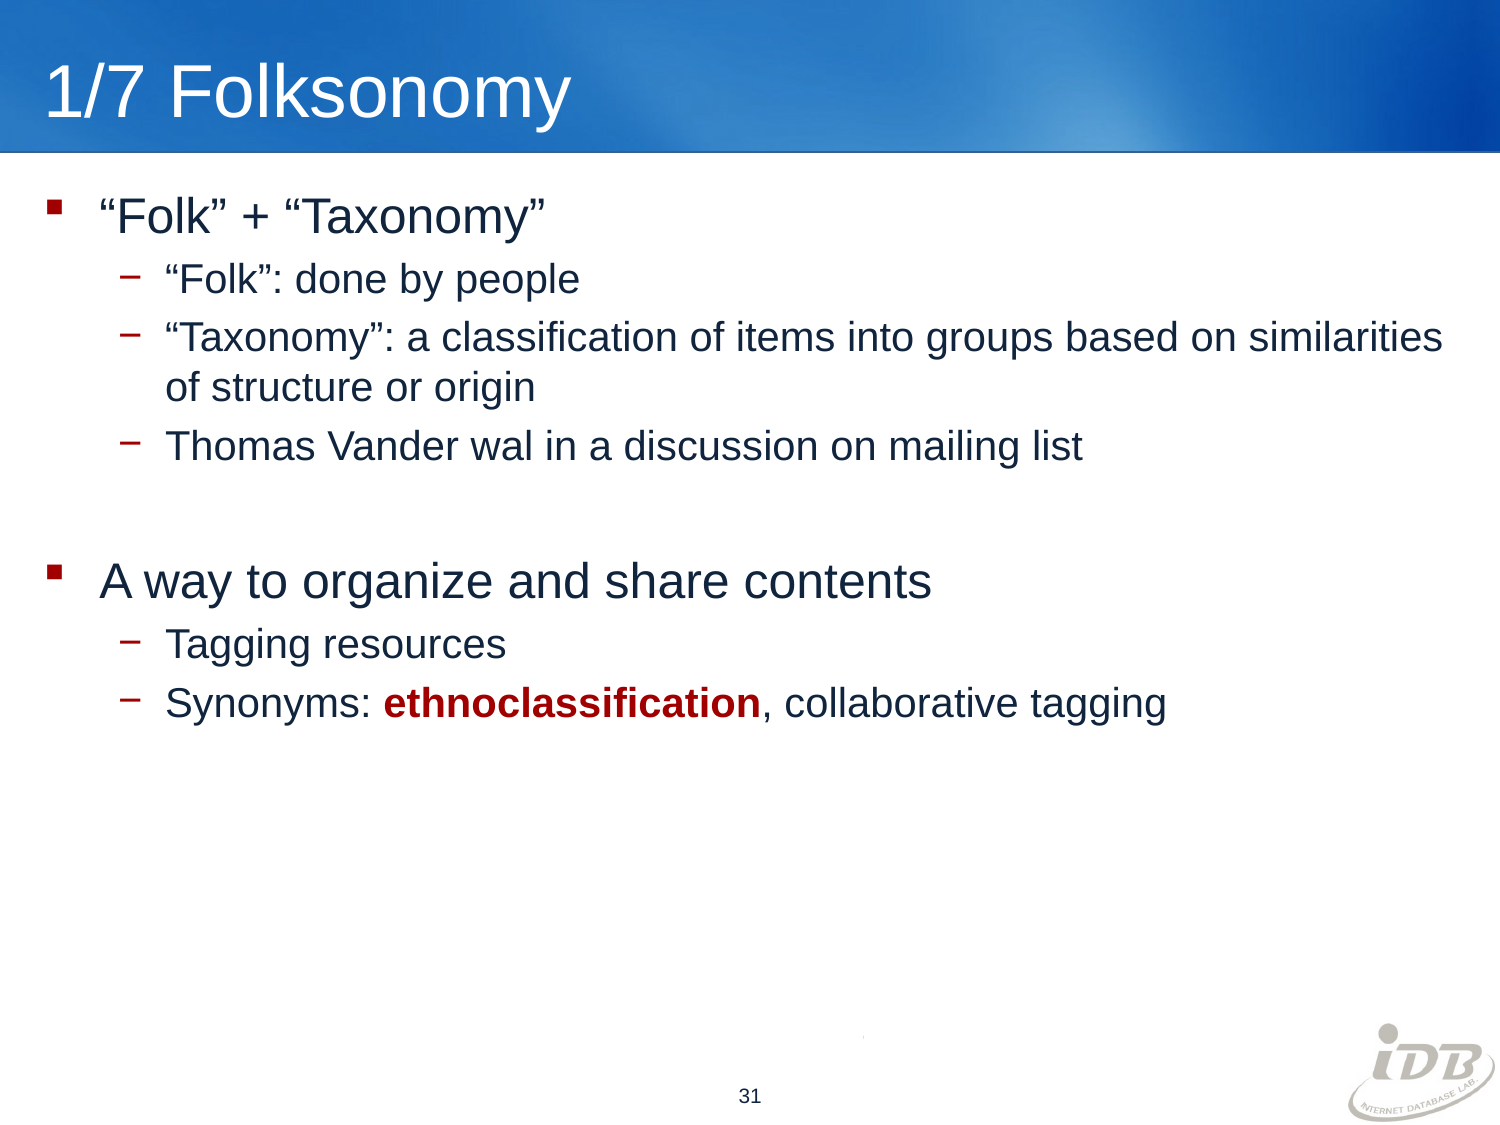

# 1/7 Folksonomy
“Folk” + “Taxonomy”
“Folk”: done by people
“Taxonomy”: a classification of items into groups based on similarities of structure or origin
Thomas Vander wal in a discussion on mailing list

A way to organize and share contents
Tagging resources
Synonyms: ethnoclassification, collaborative tagging
31